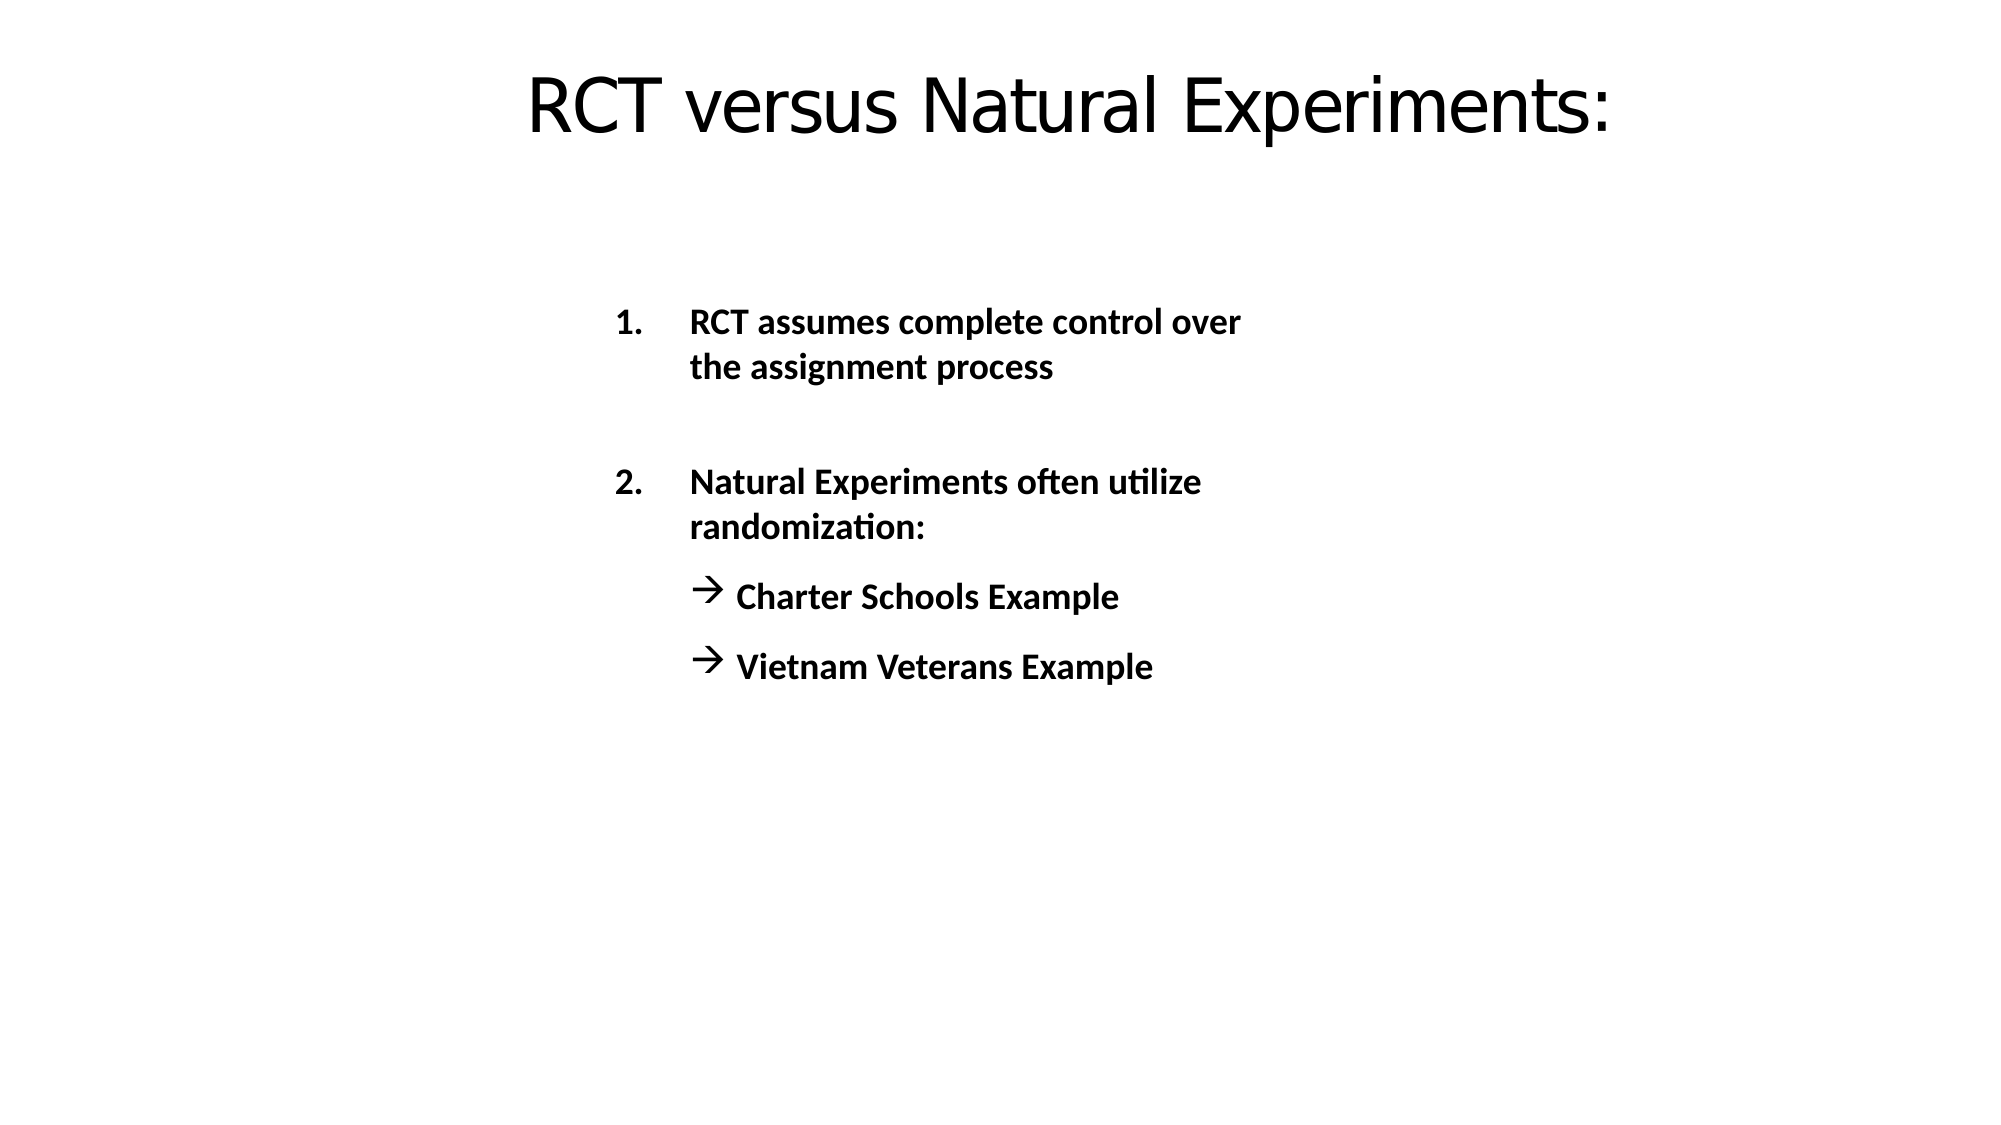

RCT versus Natural Experiments:

RCT assumes complete control over the assignment process
Natural Experiments often utilize randomization:
Charter Schools Example
Vietnam Veterans Example